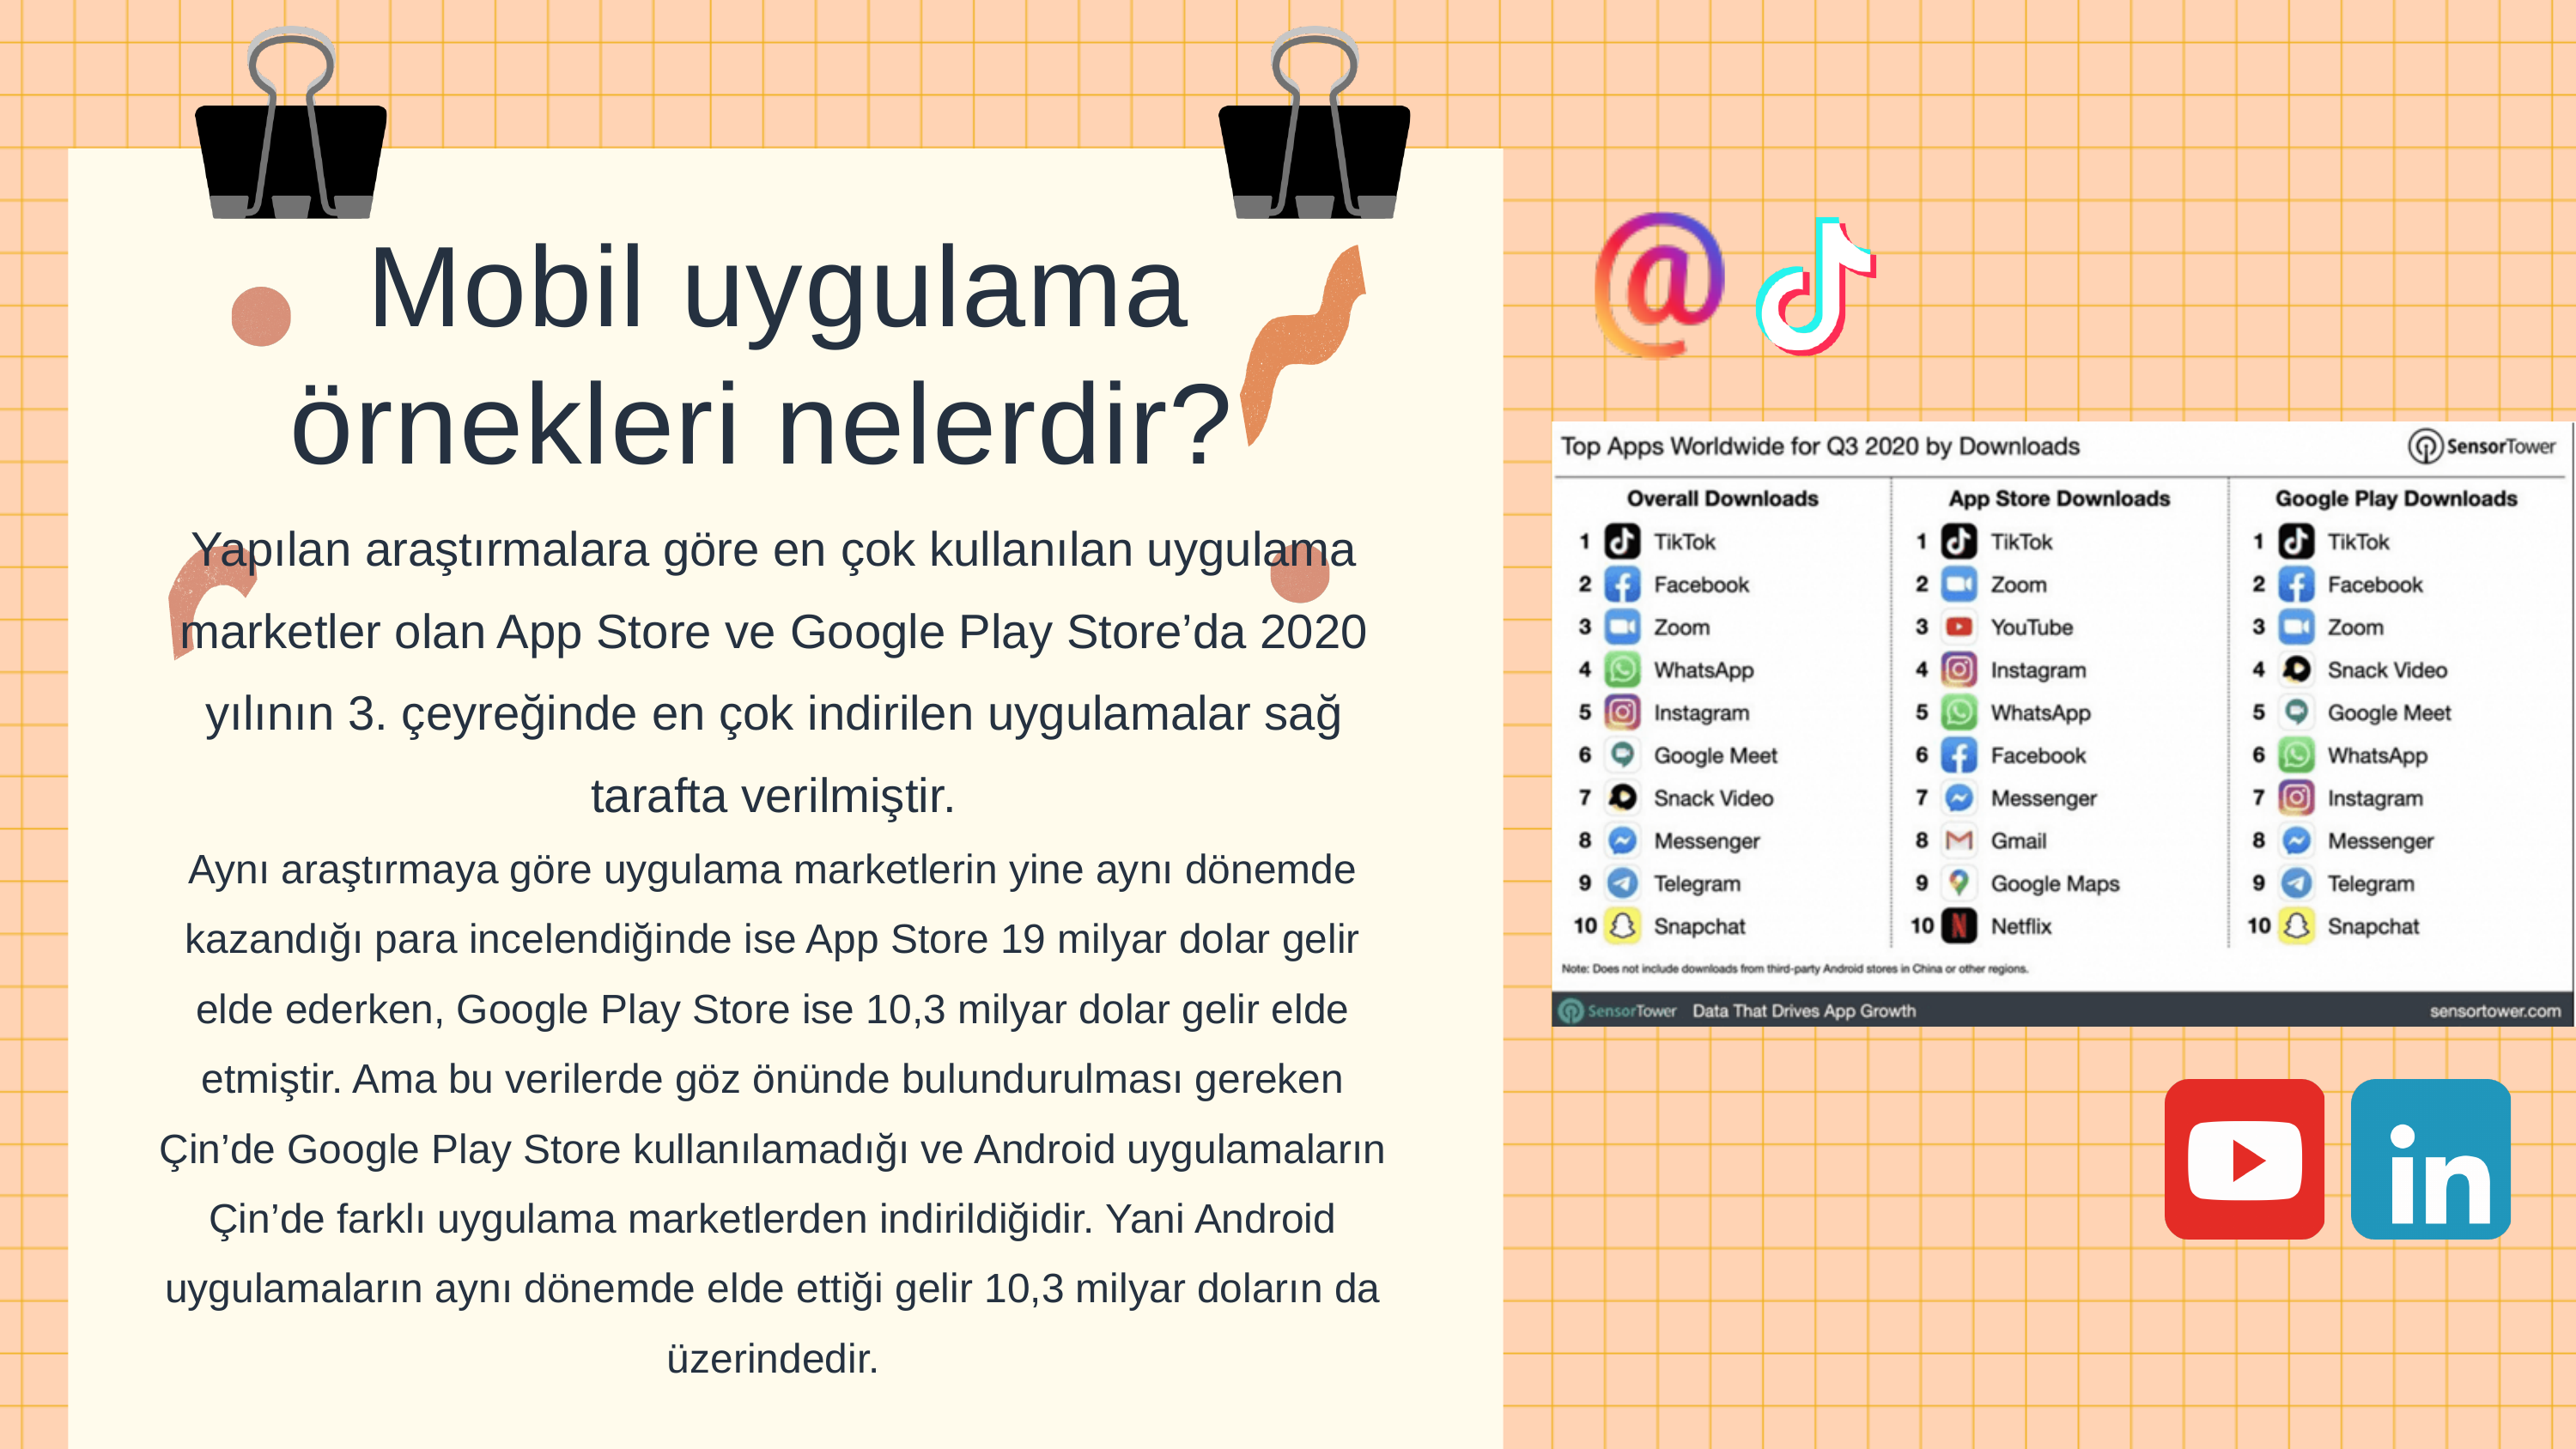

Mobil uygulama örnekleri nelerdir?

Yapılan araştırmalara göre en çok kullanılan uygulama marketler olan App Store ve Google Play Store’da 2020 yılının 3. çeyreğinde en çok indirilen uygulamalar sağ tarafta verilmiştir.
Aynı araştırmaya göre uygulama marketlerin yine aynı dönemde kazandığı para incelendiğinde ise App Store 19 milyar dolar gelir elde ederken, Google Play Store ise 10,3 milyar dolar gelir elde etmiştir. Ama bu verilerde göz önünde bulundurulması gereken Çin’de Google Play Store kullanılamadığı ve Android uygulamaların Çin’de farklı uygulama marketlerden indirildiğidir. Yani Android uygulamaların aynı dönemde elde ettiği gelir 10,3 milyar doların da üzerindedir.